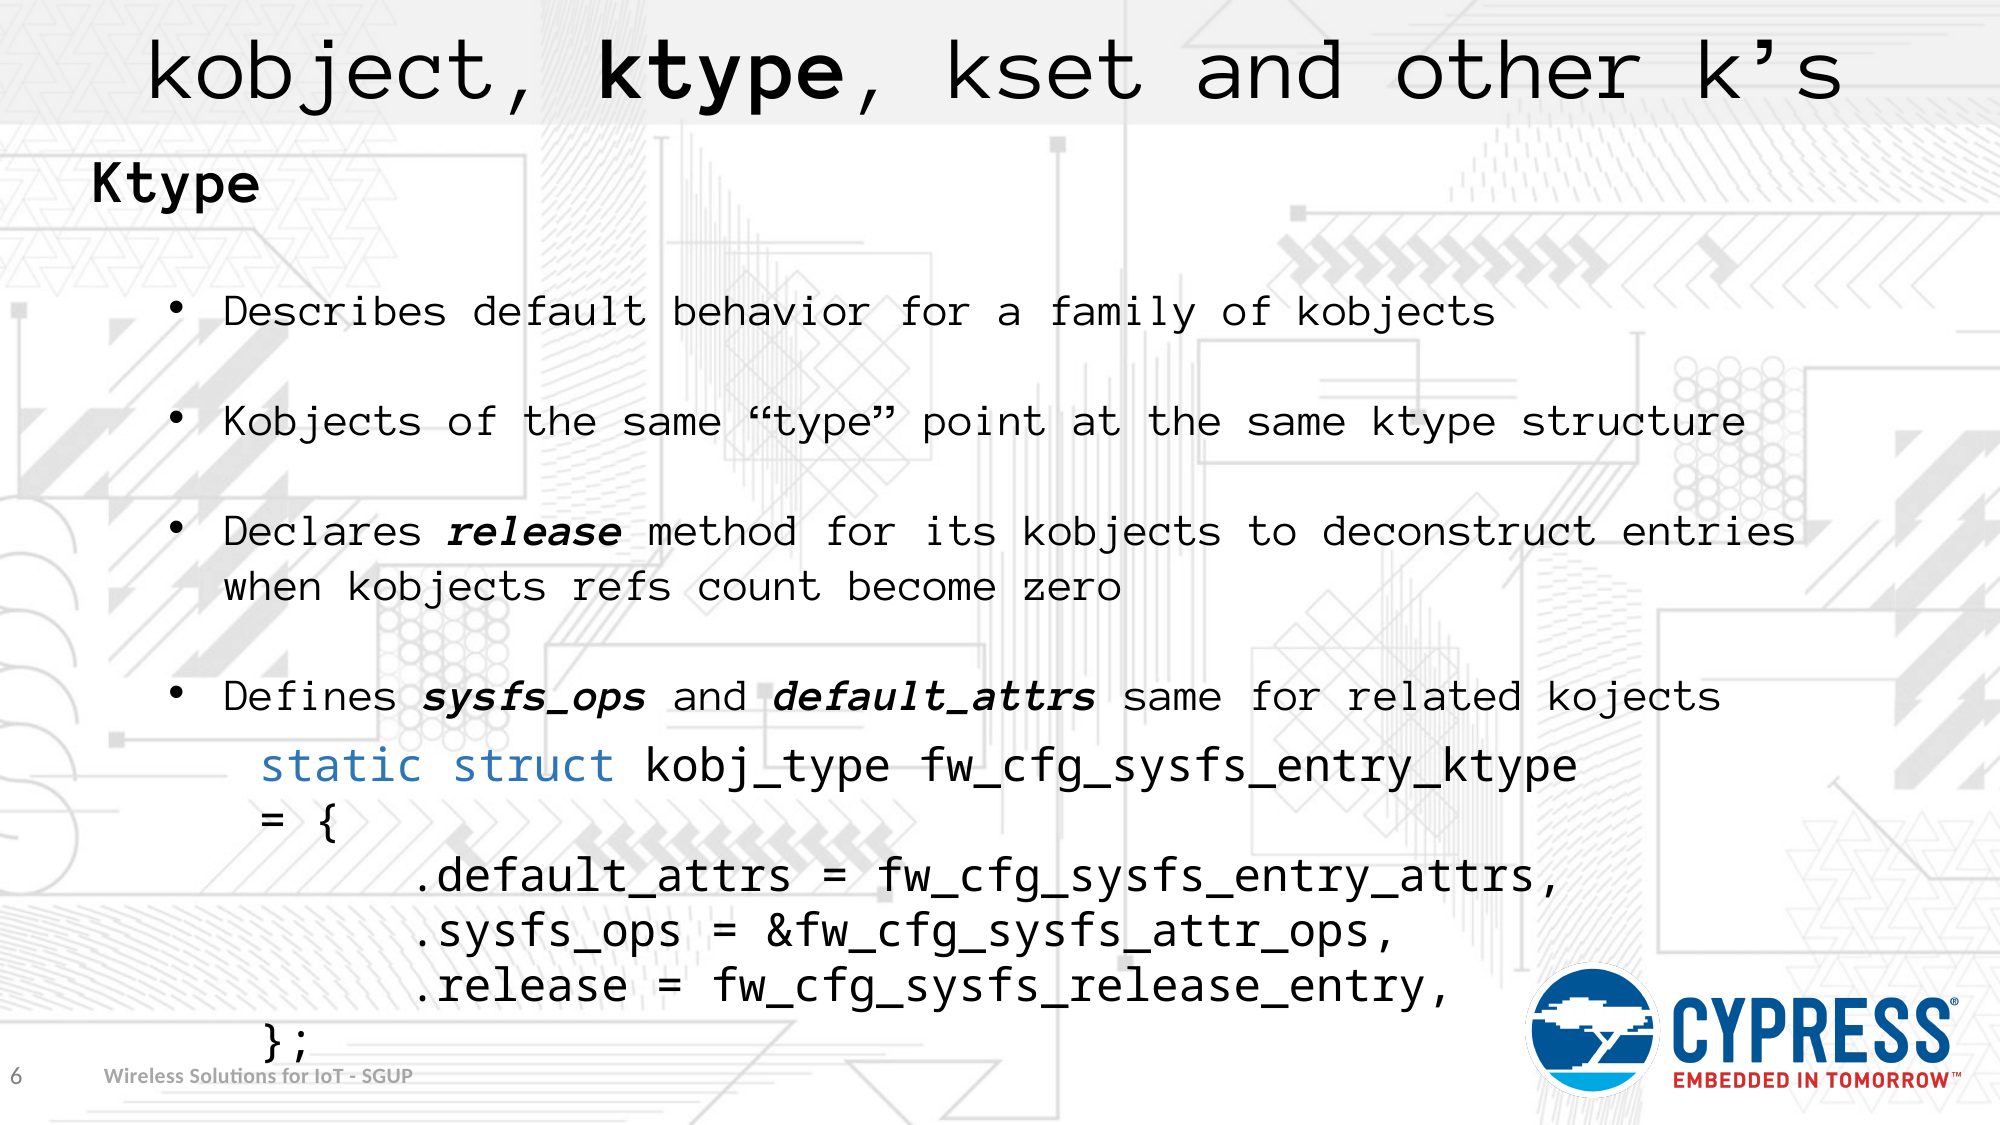

kobject, ktype, kset and other k’s
Ktype

Describes default behavior for a family of kobjects

Kobjects of the same “type” point at the same ktype structure

Declares release method for its kobjects to deconstruct entries when kobjects refs count become zero

Defines sysfs_ops and default_attrs same for related kojects
static struct kobj_type fw_cfg_sysfs_entry_ktype = {
	.default_attrs = fw_cfg_sysfs_entry_attrs,
	.sysfs_ops = &fw_cfg_sysfs_attr_ops,
	.release = fw_cfg_sysfs_release_entry,
};